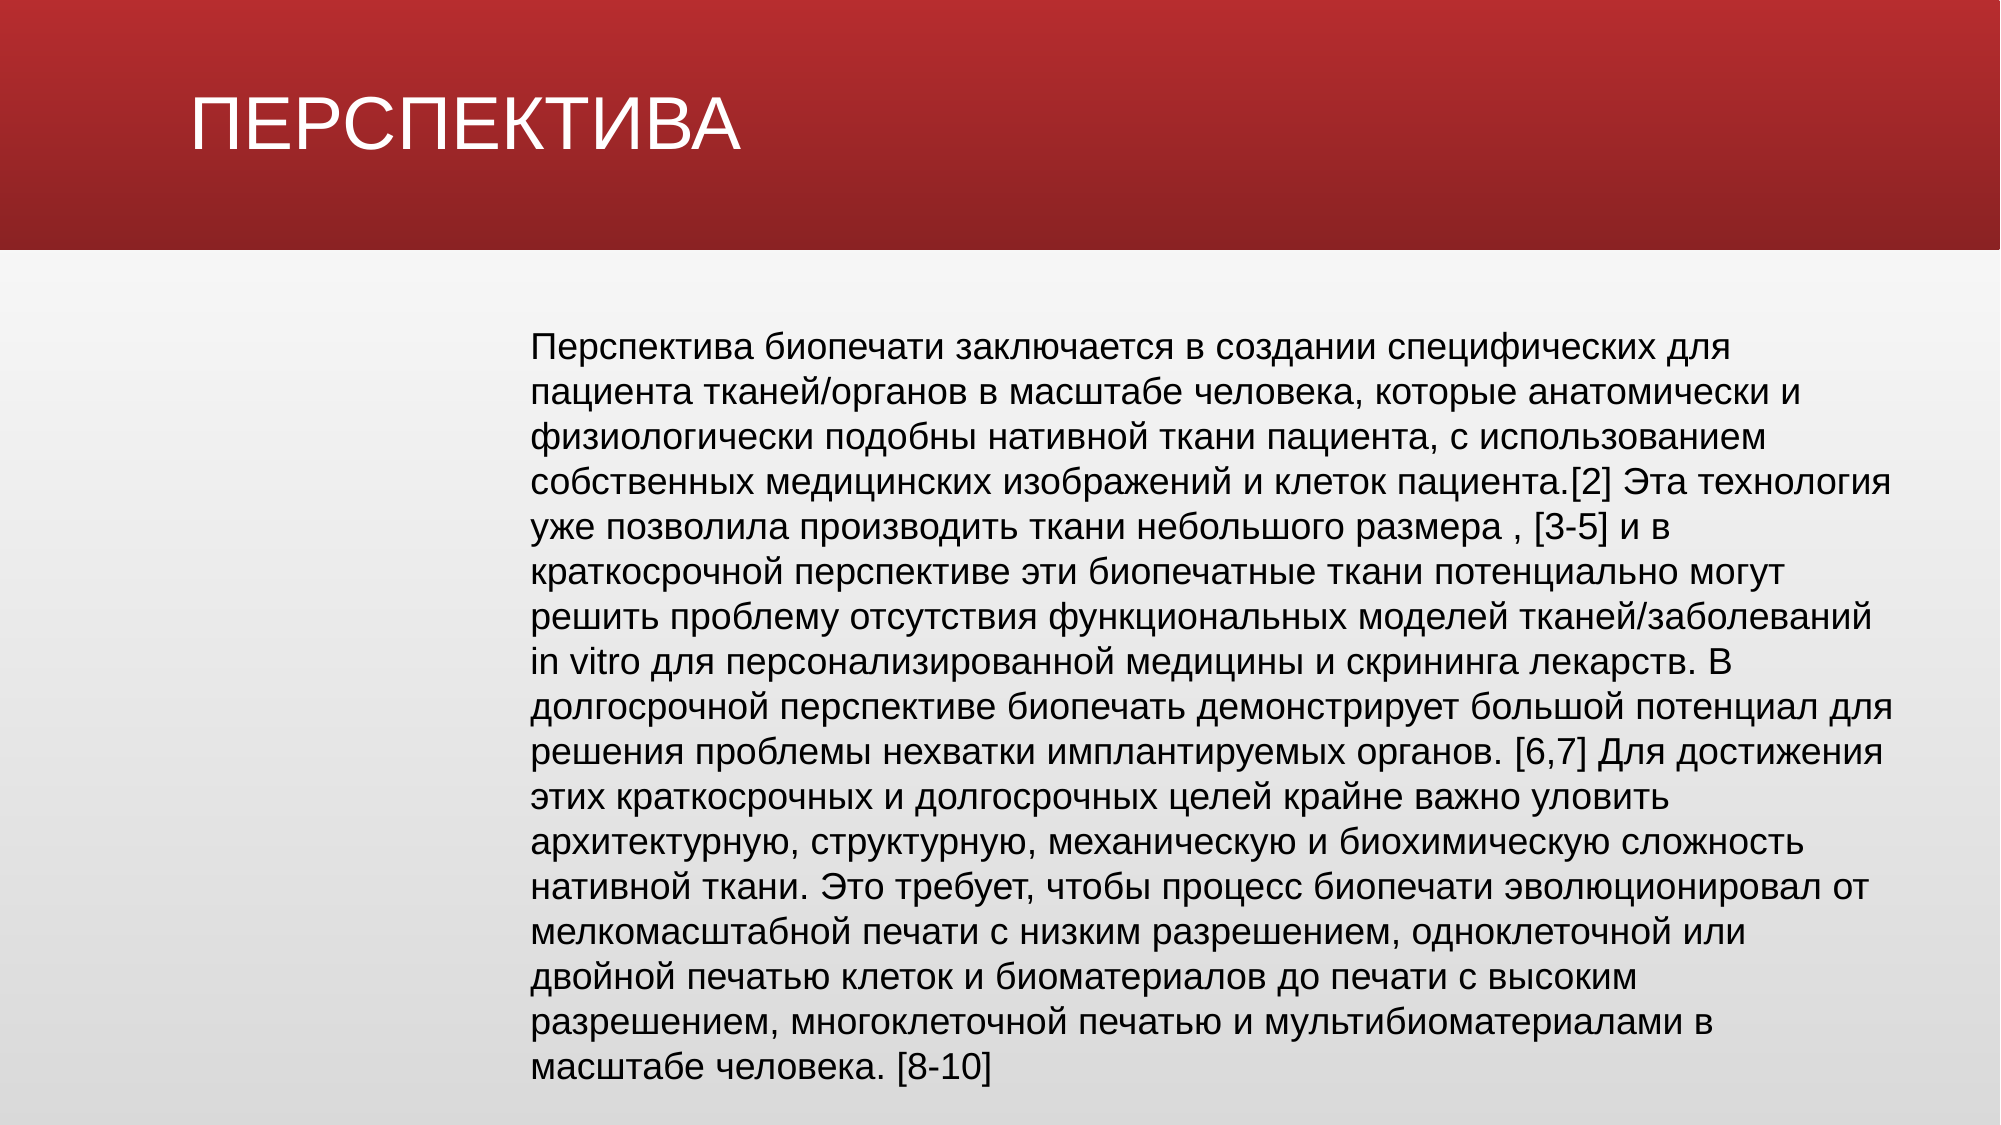

# ПЕРСПЕКТИВА
Перспектива биопечати заключается в создании специфических для пациента тканей/органов в масштабе человека, которые анатомически и физиологически подобны нативной ткани пациента, с использованием собственных медицинских изображений и клеток пациента.[2] Эта технология уже позволила производить ткани небольшого размера , [3-5] и в краткосрочной перспективе эти биопечатные ткани потенциально могут решить проблему отсутствия функциональных моделей тканей/заболеваний in vitro для персонализированной медицины и скрининга лекарств. В долгосрочной перспективе биопечать демонстрирует большой потенциал для решения проблемы нехватки имплантируемых органов. [6,7] Для достижения этих краткосрочных и долгосрочных целей крайне важно уловить архитектурную, структурную, механическую и биохимическую сложность нативной ткани. Это требует, чтобы процесс биопечати эволюционировал от мелкомасштабной печати с низким разрешением, одноклеточной или двойной печатью клеток и биоматериалов до печати с высоким разрешением, многоклеточной печатью и мультибиоматериалами в масштабе человека. [8-10]